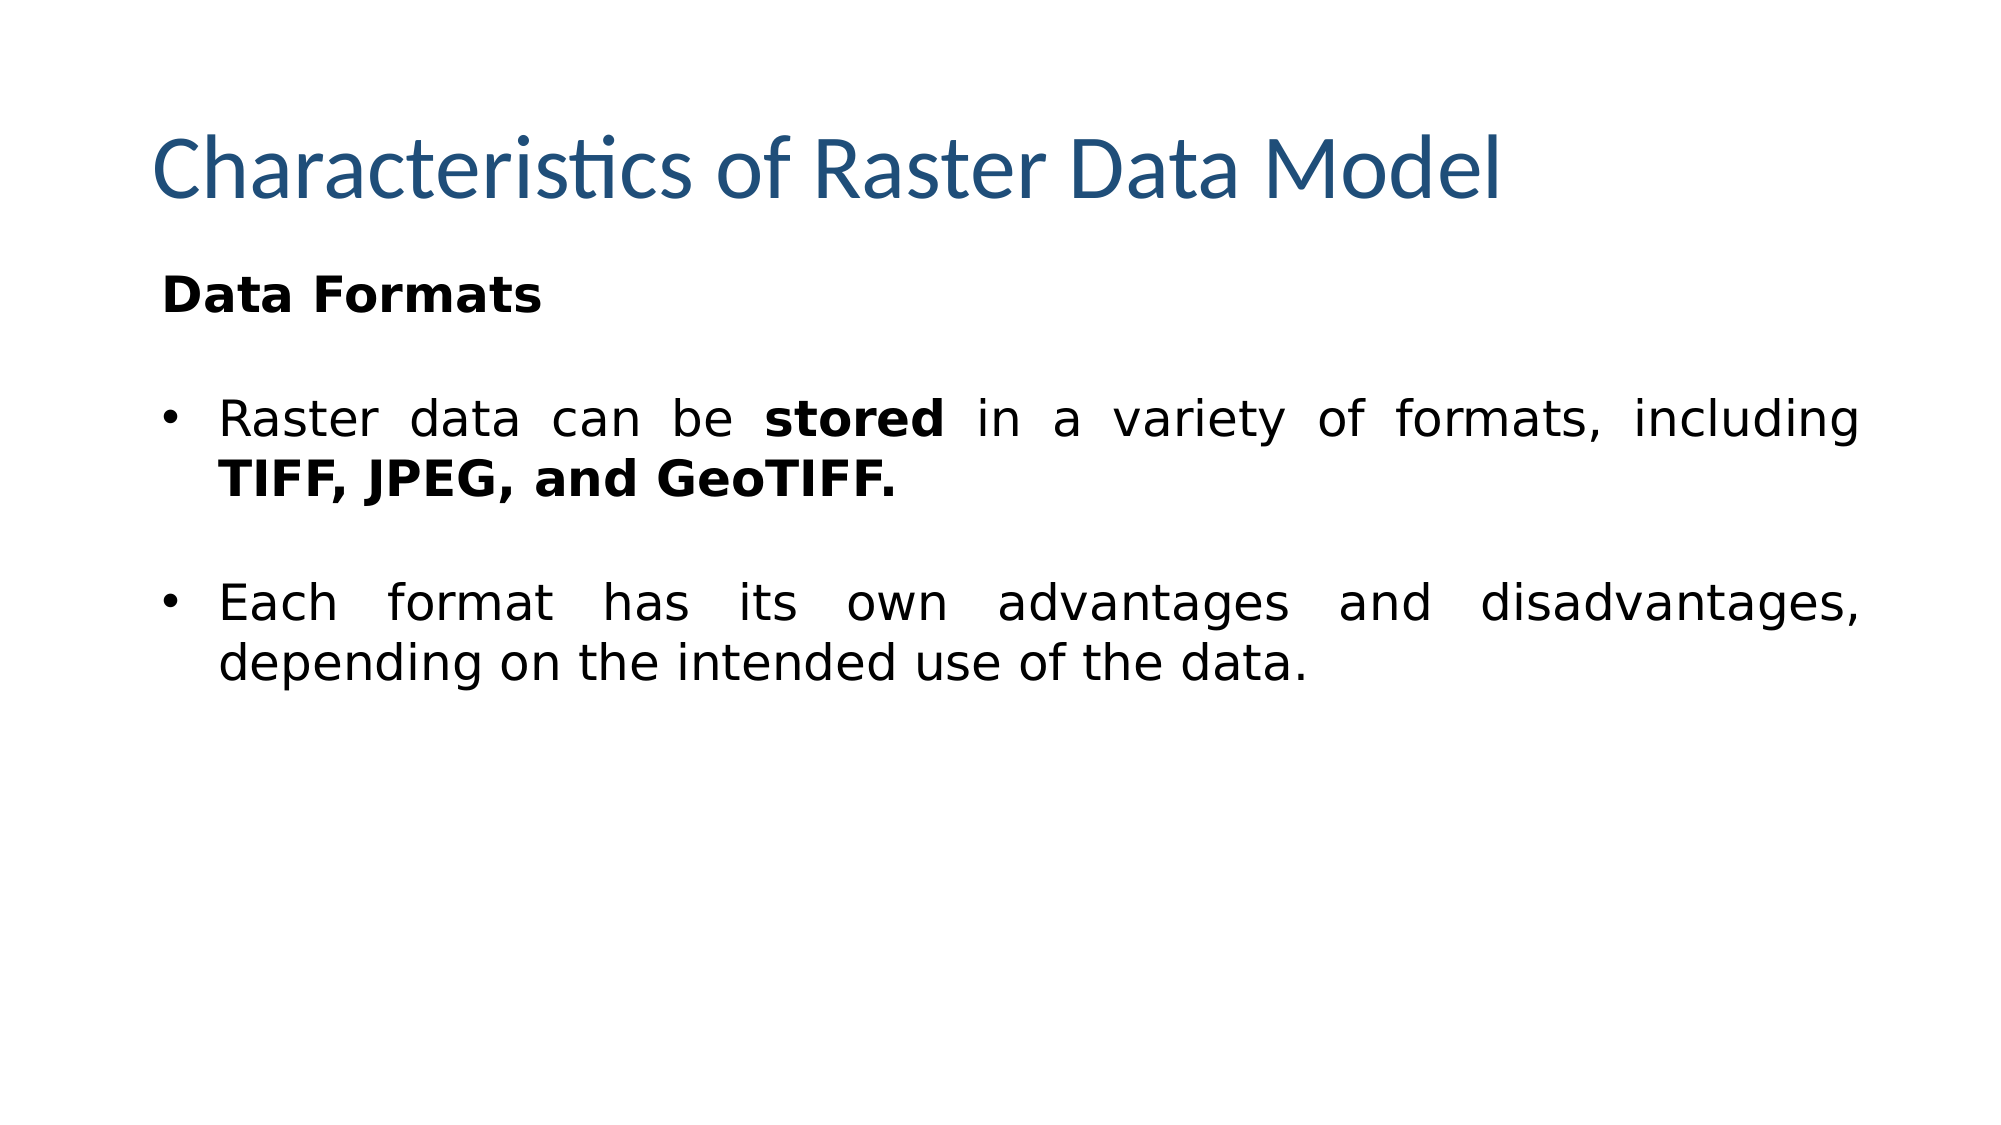

# Characteristics of Raster Data Model
Data Formats

Raster data can be stored in a variety of formats, including TIFF, JPEG, and GeoTIFF.

Each format has its own advantages and disadvantages, depending on the intended use of the data.